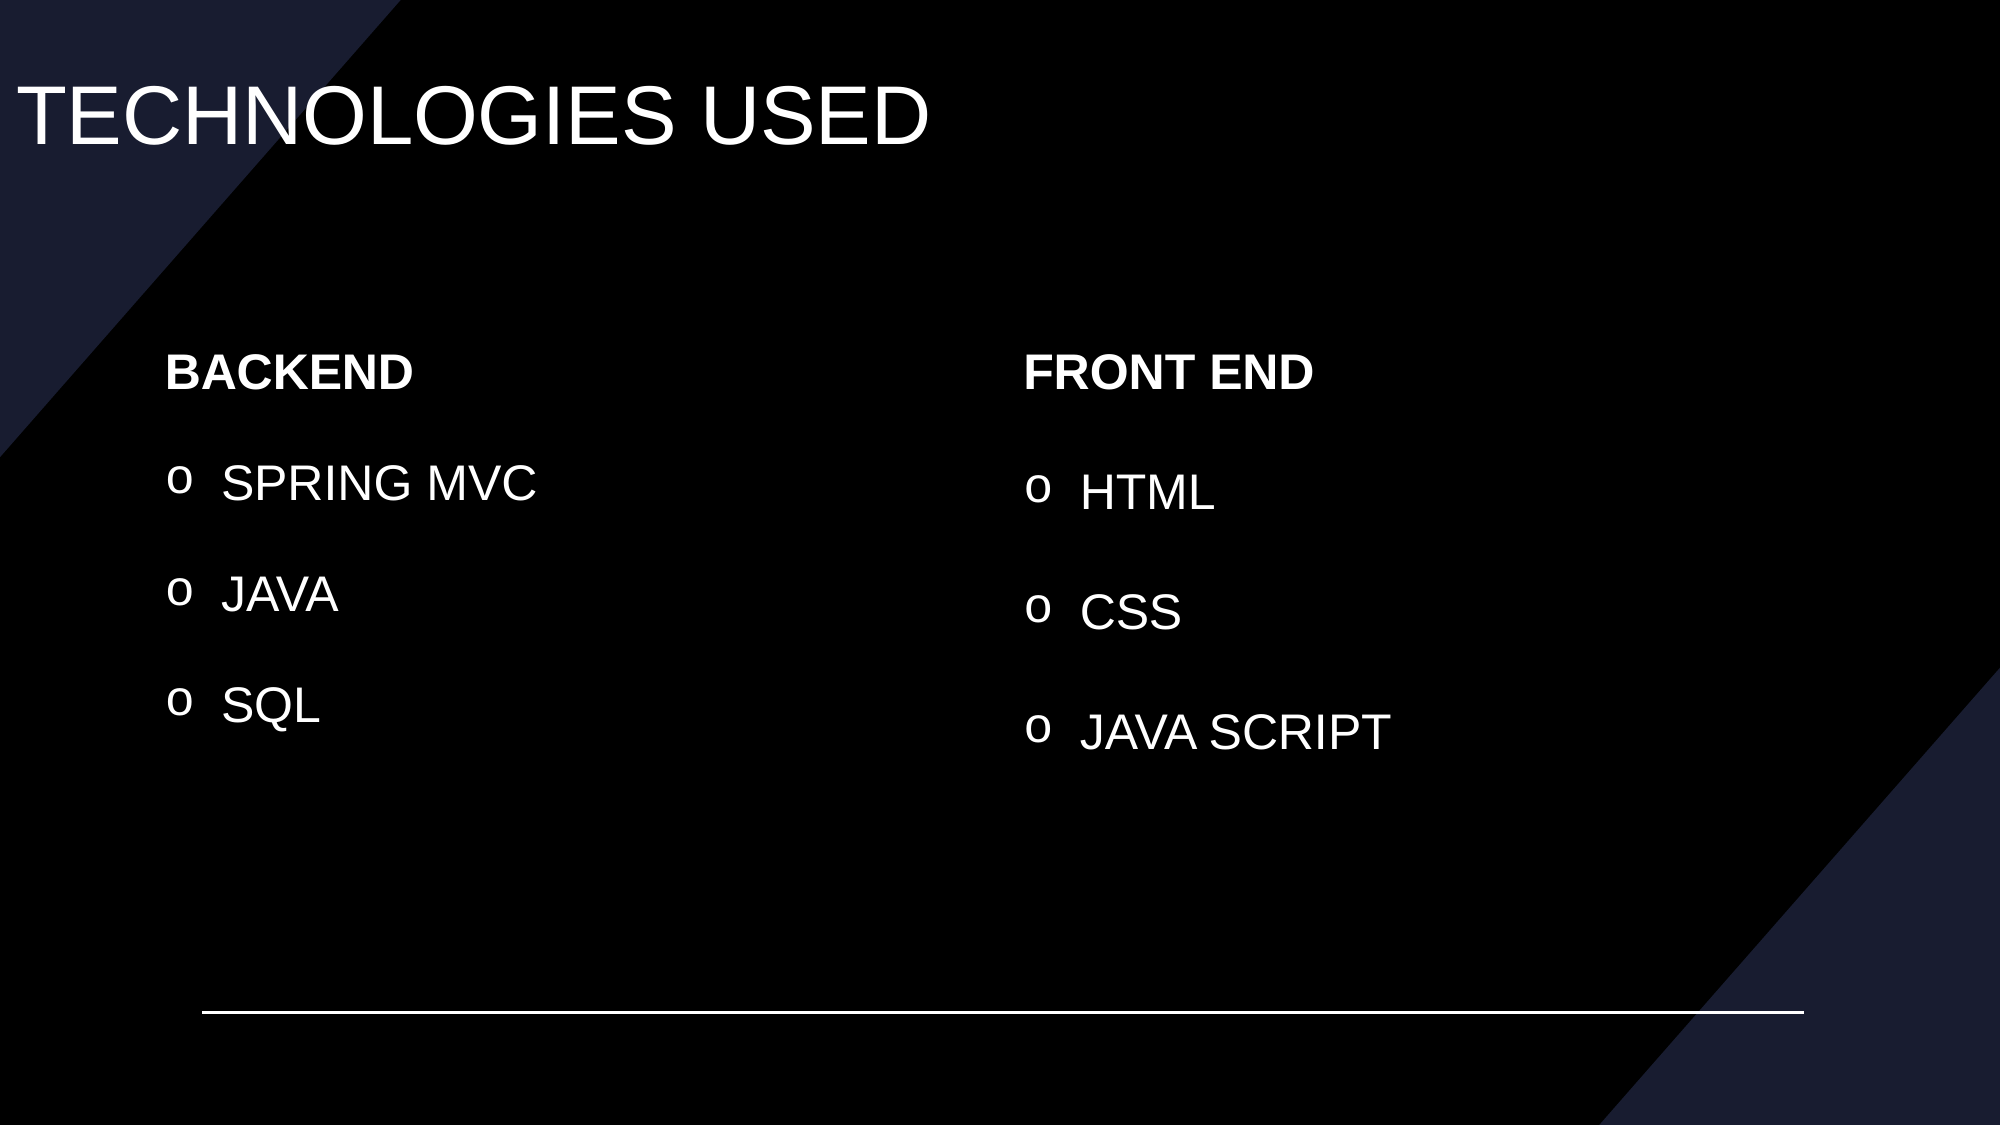

# TECHNOLOGIES USED
FRONT END
HTML
CSS
JAVA SCRIPT
BACKEND
SPRING MVC
JAVA
SQL